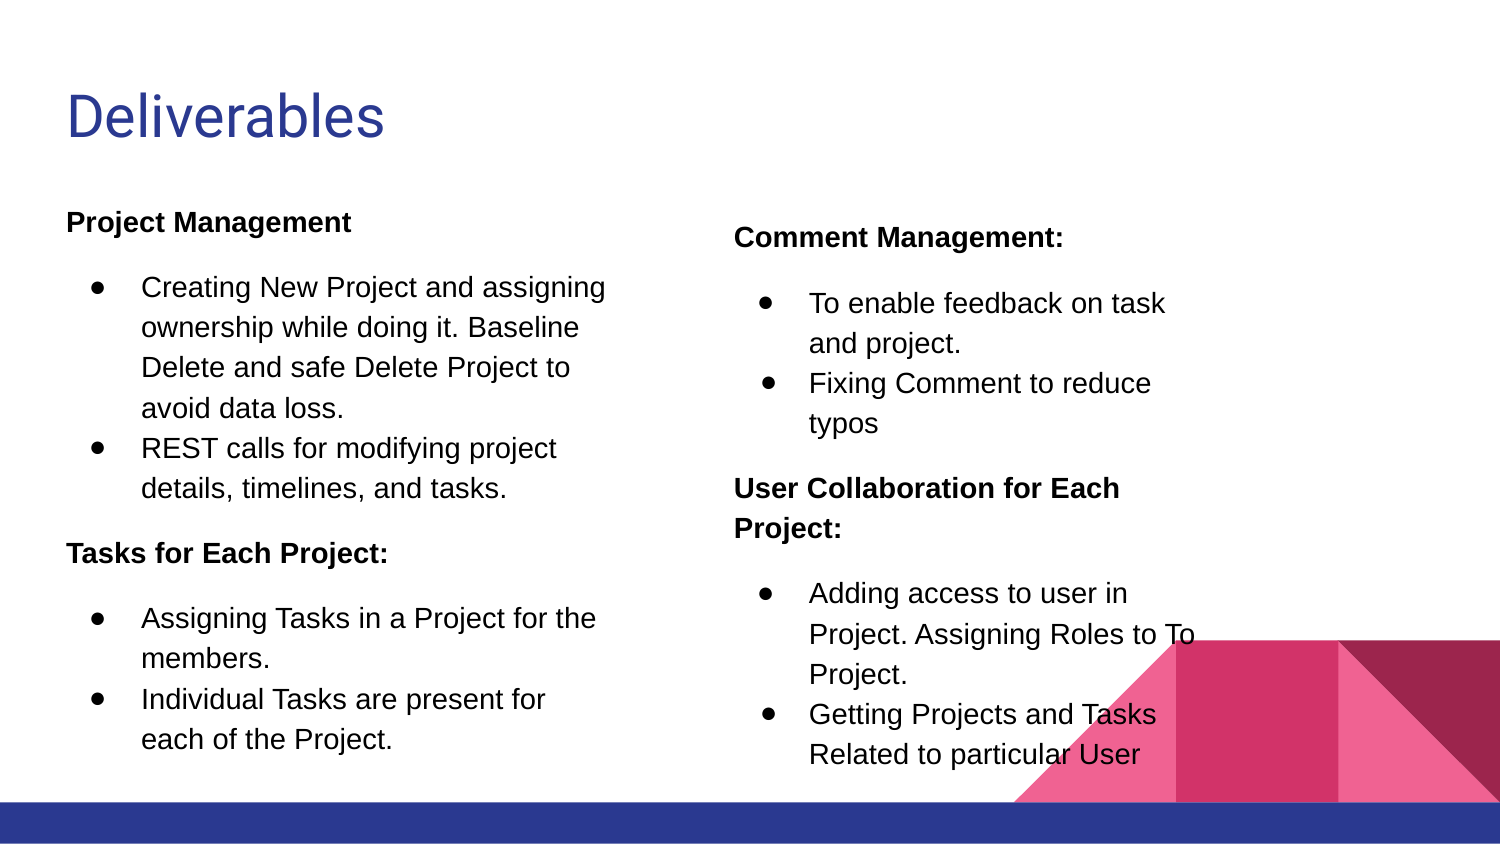

# Deliverables

Project Management
Creating New Project and assigning ownership while doing it. Baseline Delete and safe Delete Project to avoid data loss.
REST calls for modifying project details, timelines, and tasks.
Tasks for Each Project:
Assigning Tasks in a Project for the members.
Individual Tasks are present for each of the Project.
Comment Management:
To enable feedback on task and project.
Fixing Comment to reduce typos
User Collaboration for Each Project:
Adding access to user in Project. Assigning Roles to To Project.
Getting Projects and Tasks Related to particular User